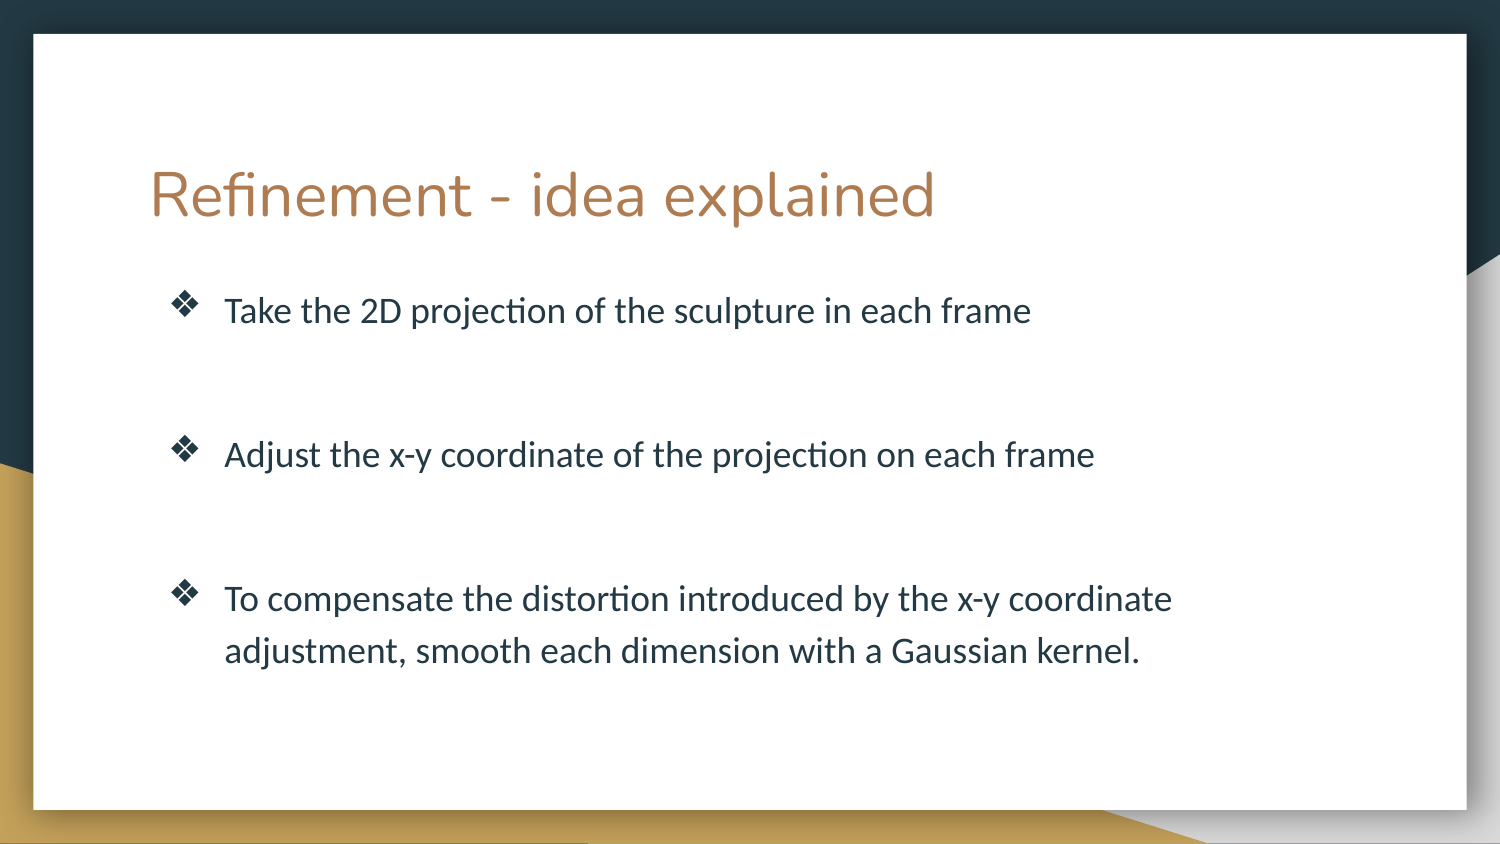

# Refinement - idea explained
Take the 2D projection of the sculpture in each frame

Adjust the x-y coordinate of the projection on each frame

To compensate the distortion introduced by the x-y coordinate adjustment, smooth each dimension with a Gaussian kernel.